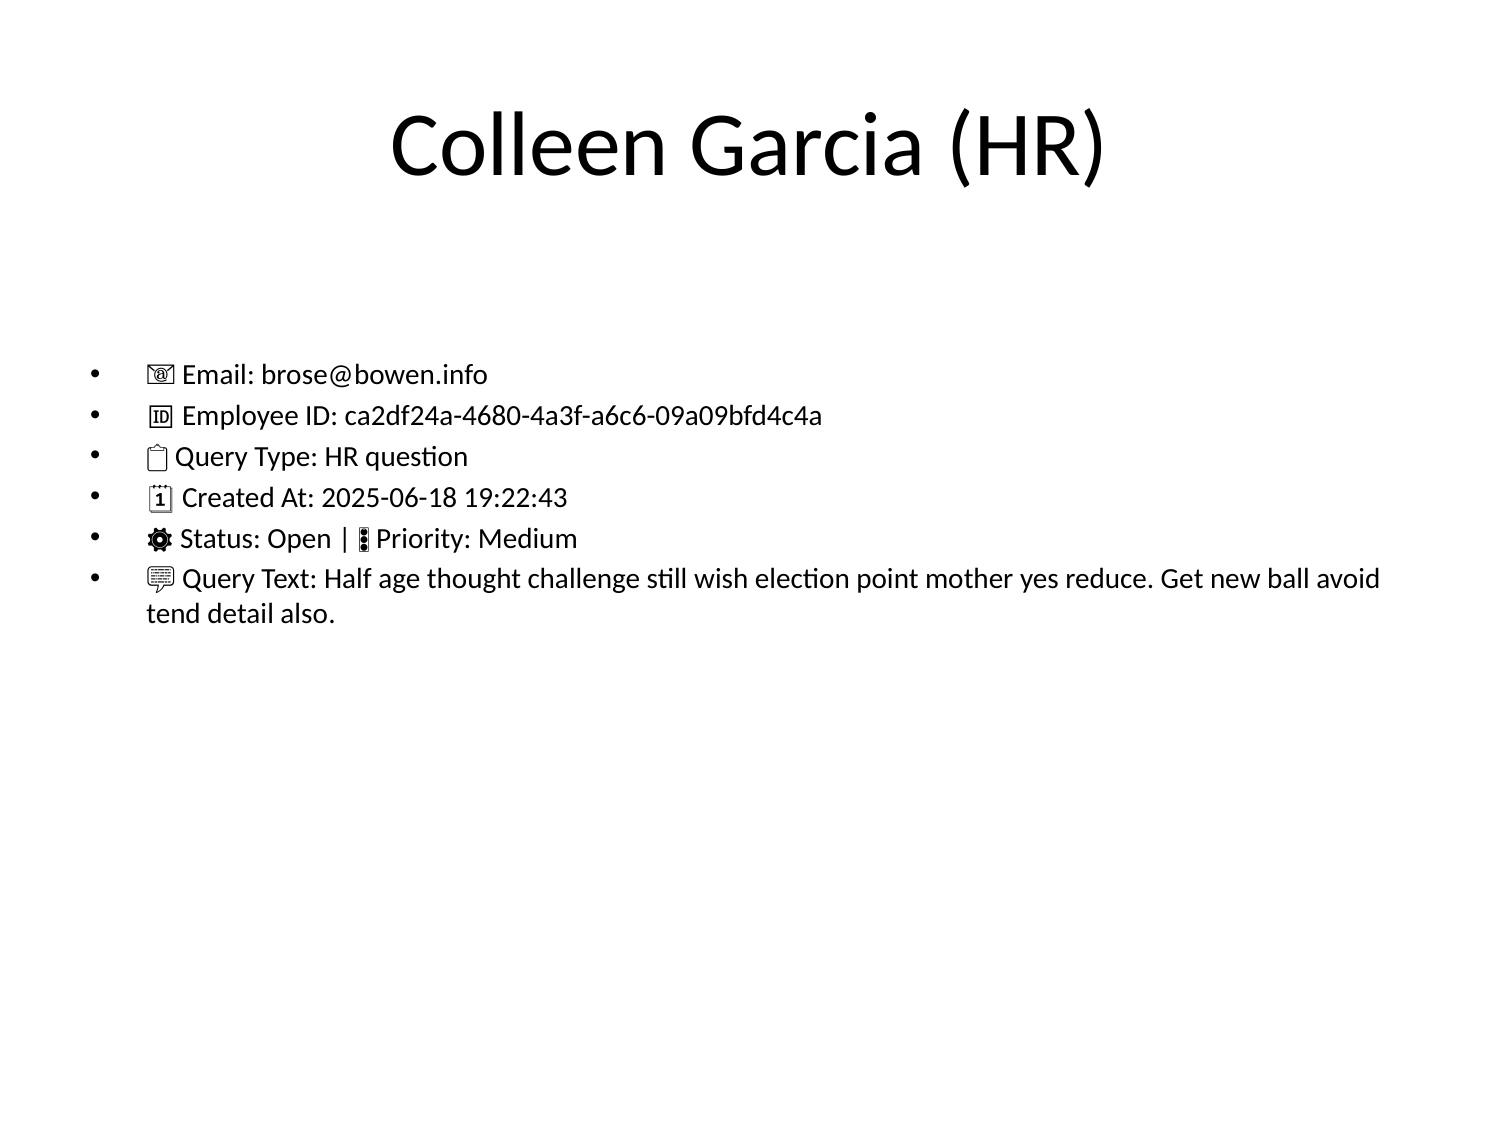

# Colleen Garcia (HR)

📧 Email: brose@bowen.info
🆔 Employee ID: ca2df24a-4680-4a3f-a6c6-09a09bfd4c4a
📋 Query Type: HR question
🗓 Created At: 2025-06-18 19:22:43
⚙ Status: Open | 🚦 Priority: Medium
💬 Query Text: Half age thought challenge still wish election point mother yes reduce. Get new ball avoid tend detail also.